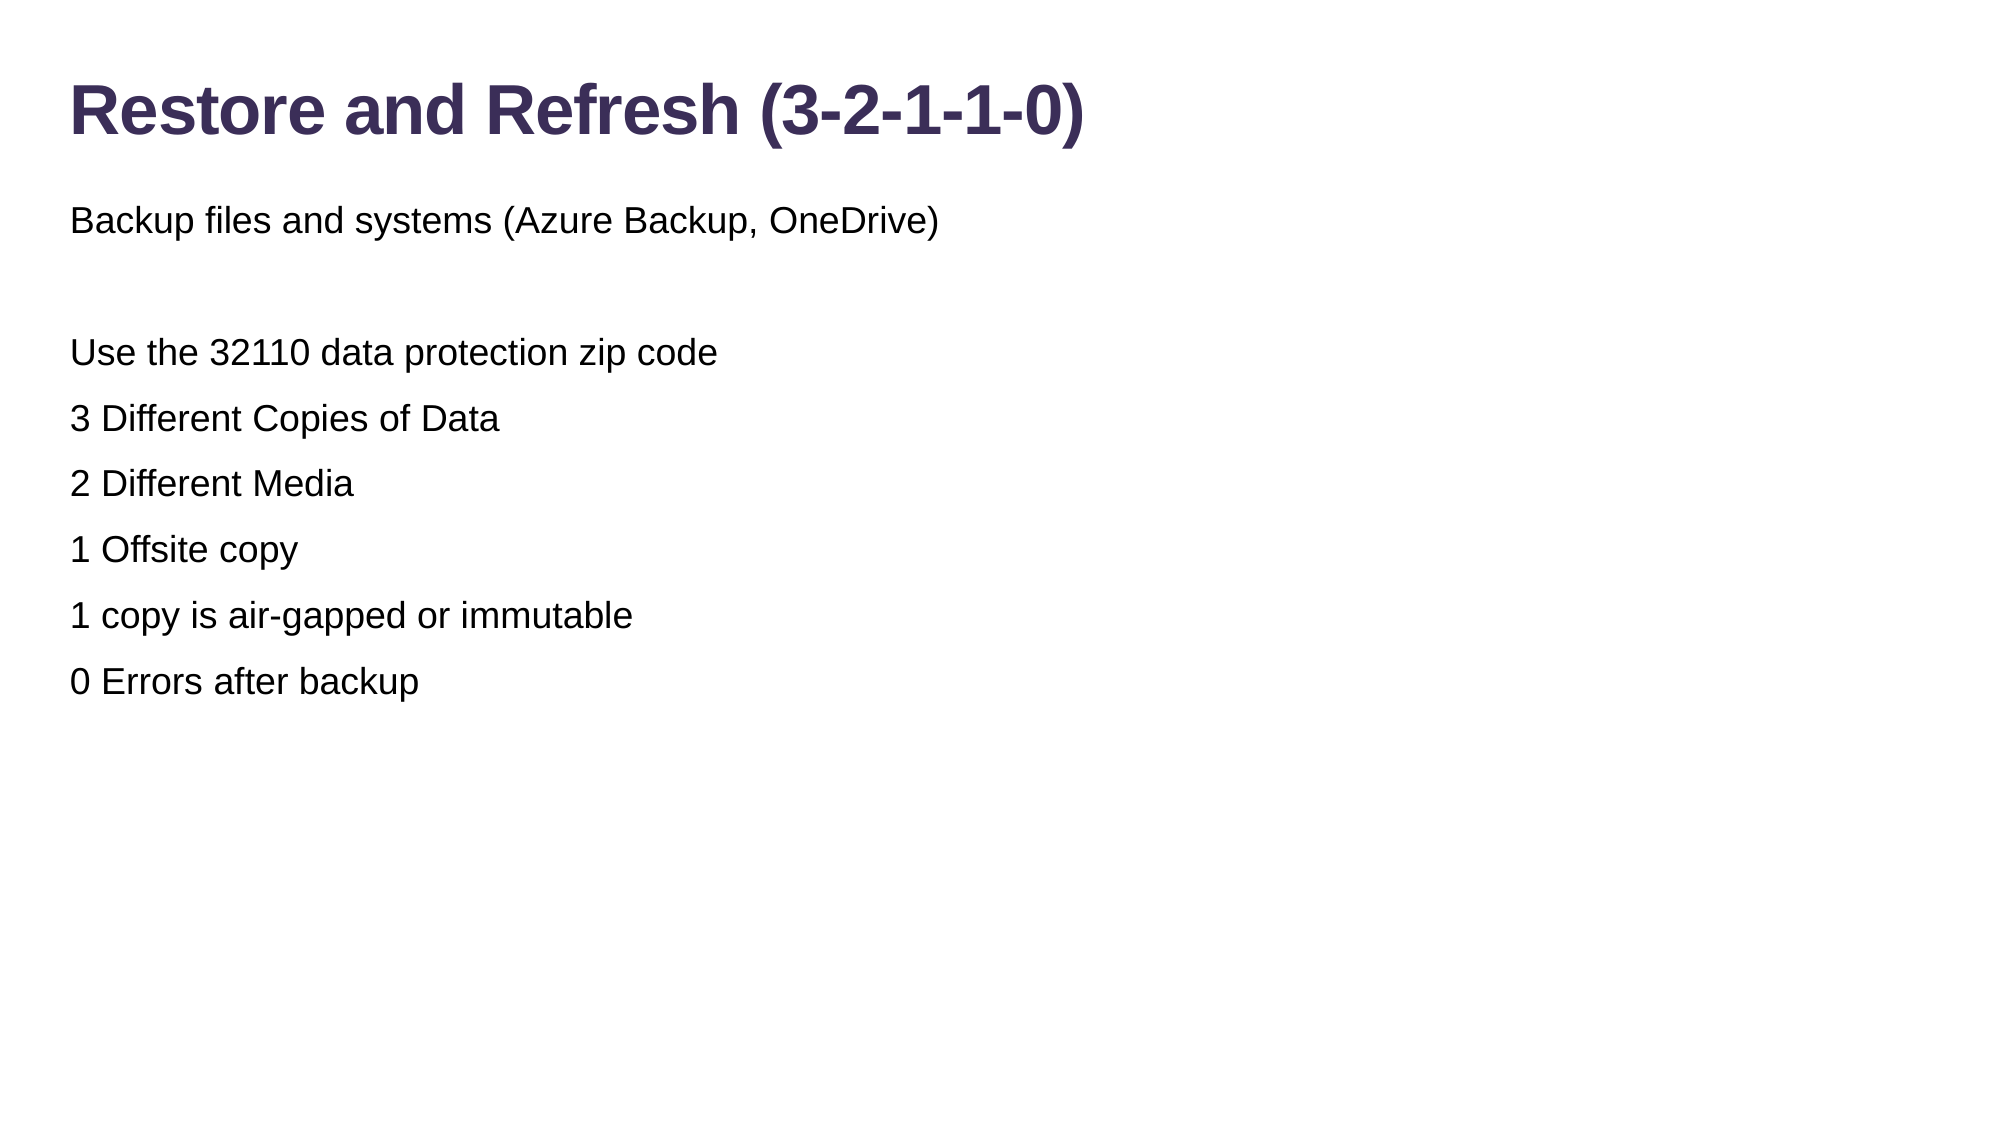

# Restore and Refresh (3-2-1-1-0)
Backup files and systems (Azure Backup, OneDrive)

Use the 32110 data protection zip code
3 Different Copies of Data
2 Different Media
1 Offsite copy
1 copy is air-gapped or immutable
0 Errors after backup